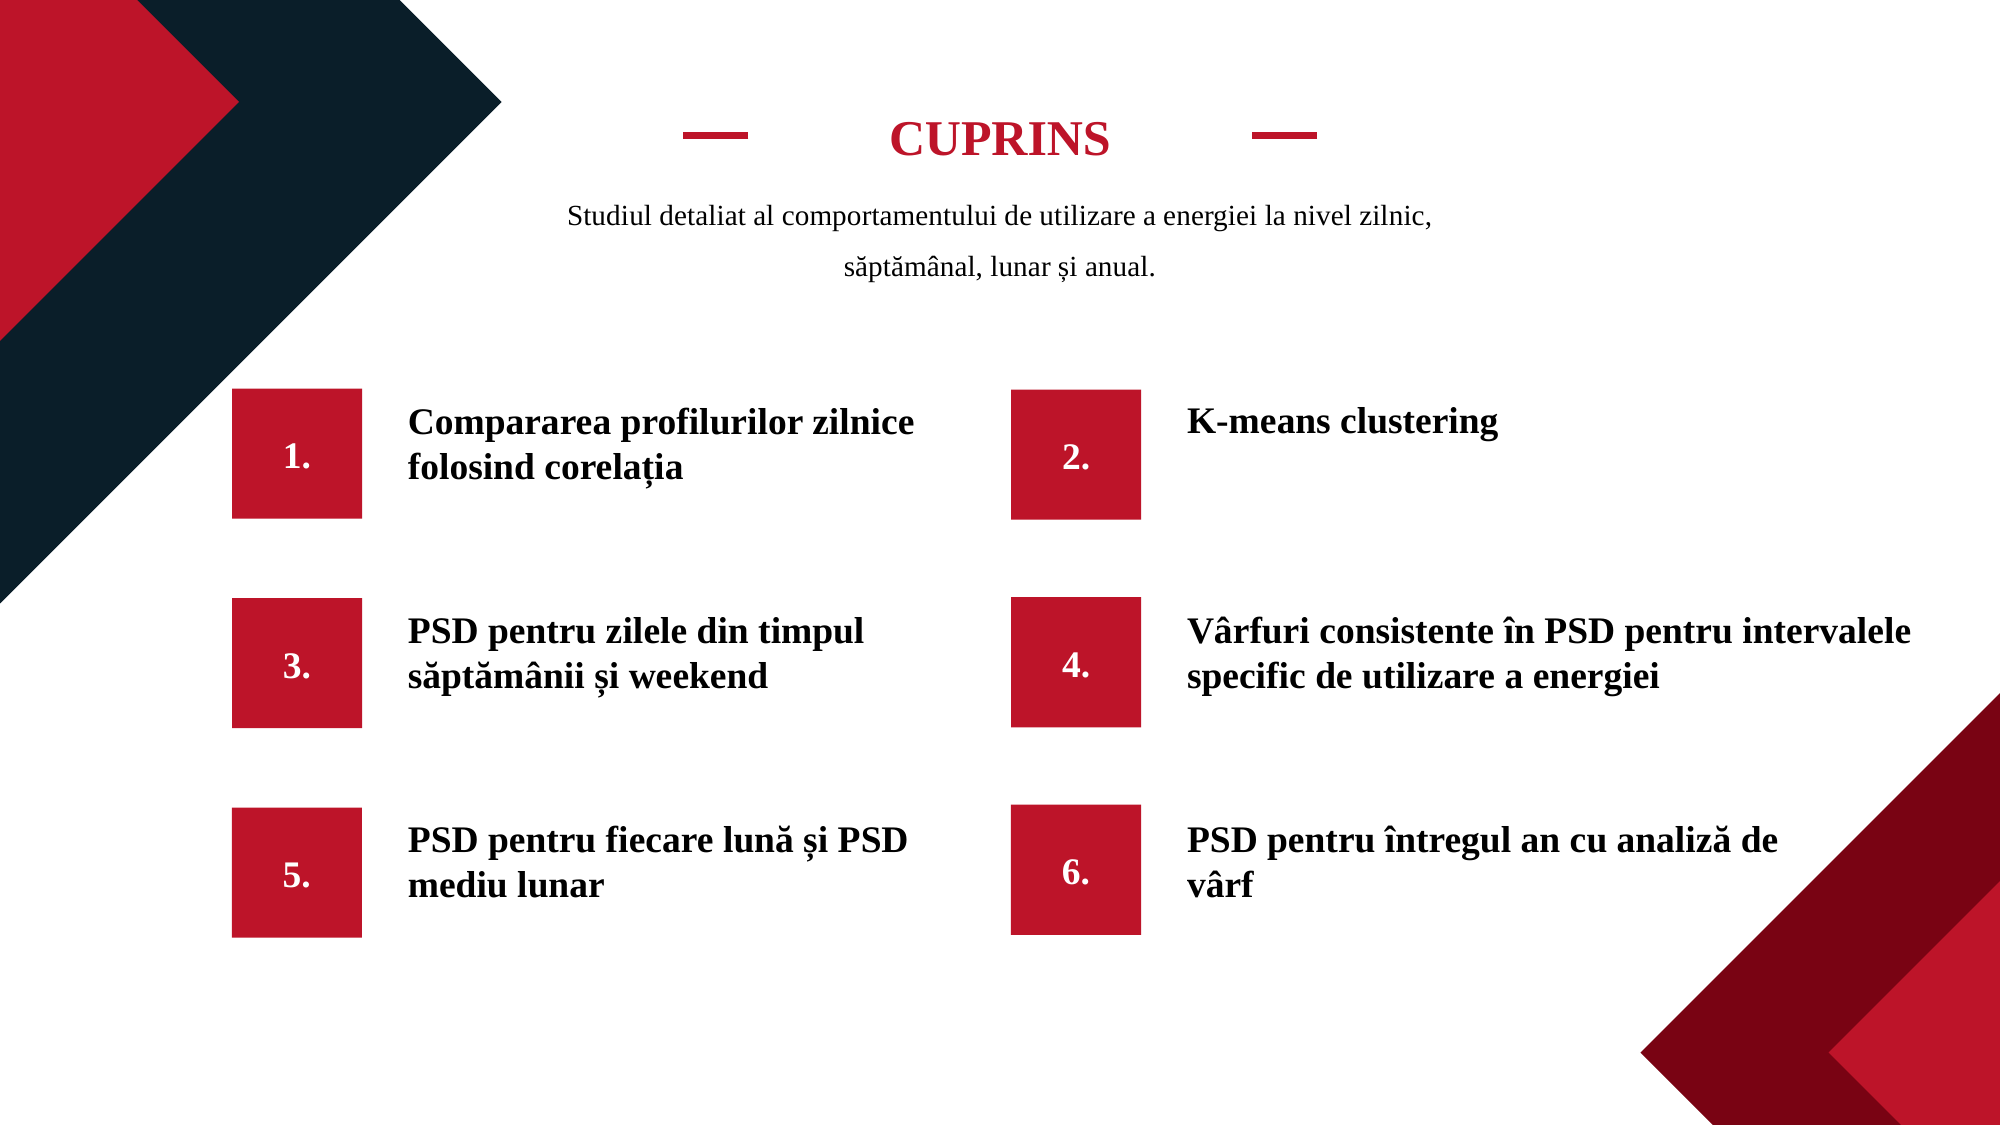

CUPRINS
Studiul detaliat al comportamentului de utilizare a energiei la nivel zilnic, săptămânal, lunar și anual.
K-means clustering

1.
Compararea profilurilor zilnice folosind corelația

2.
4.
3.
PSD pentru zilele din timpul săptămânii și weekend

Vârfuri consistente în PSD pentru intervalele specific de utilizare a energiei

6.
5.
PSD pentru fiecare lună și PSD mediu lunar

PSD pentru întregul an cu analiză de vârf